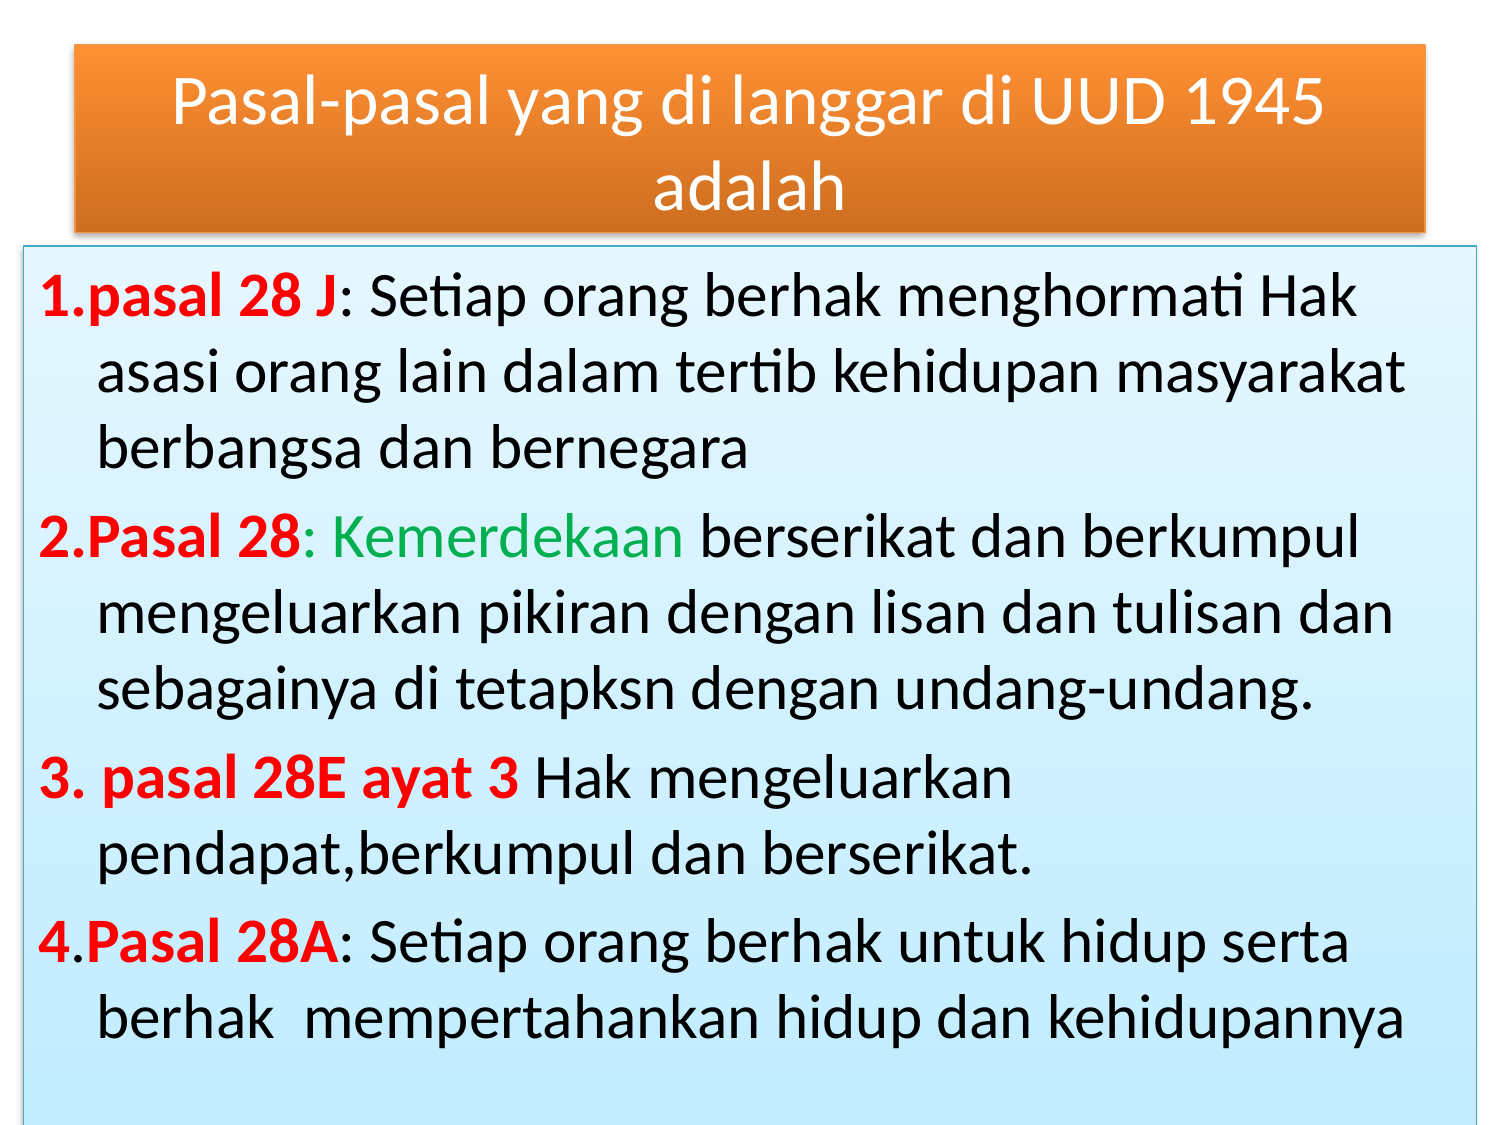

# Pasal-pasal yang di langgar di UUD 1945 adalah
1.pasal 28 J: Setiap orang berhak menghormati Hak asasi orang lain dalam tertib kehidupan masyarakat berbangsa dan bernegara
2.Pasal 28: Kemerdekaan berserikat dan berkumpul mengeluarkan pikiran dengan lisan dan tulisan dan sebagainya di tetapksn dengan undang-undang.
3. pasal 28E ayat 3 Hak mengeluarkan pendapat,berkumpul dan berserikat.
4.Pasal 28A: Setiap orang berhak untuk hidup serta berhak  mempertahankan hidup dan kehidupannya